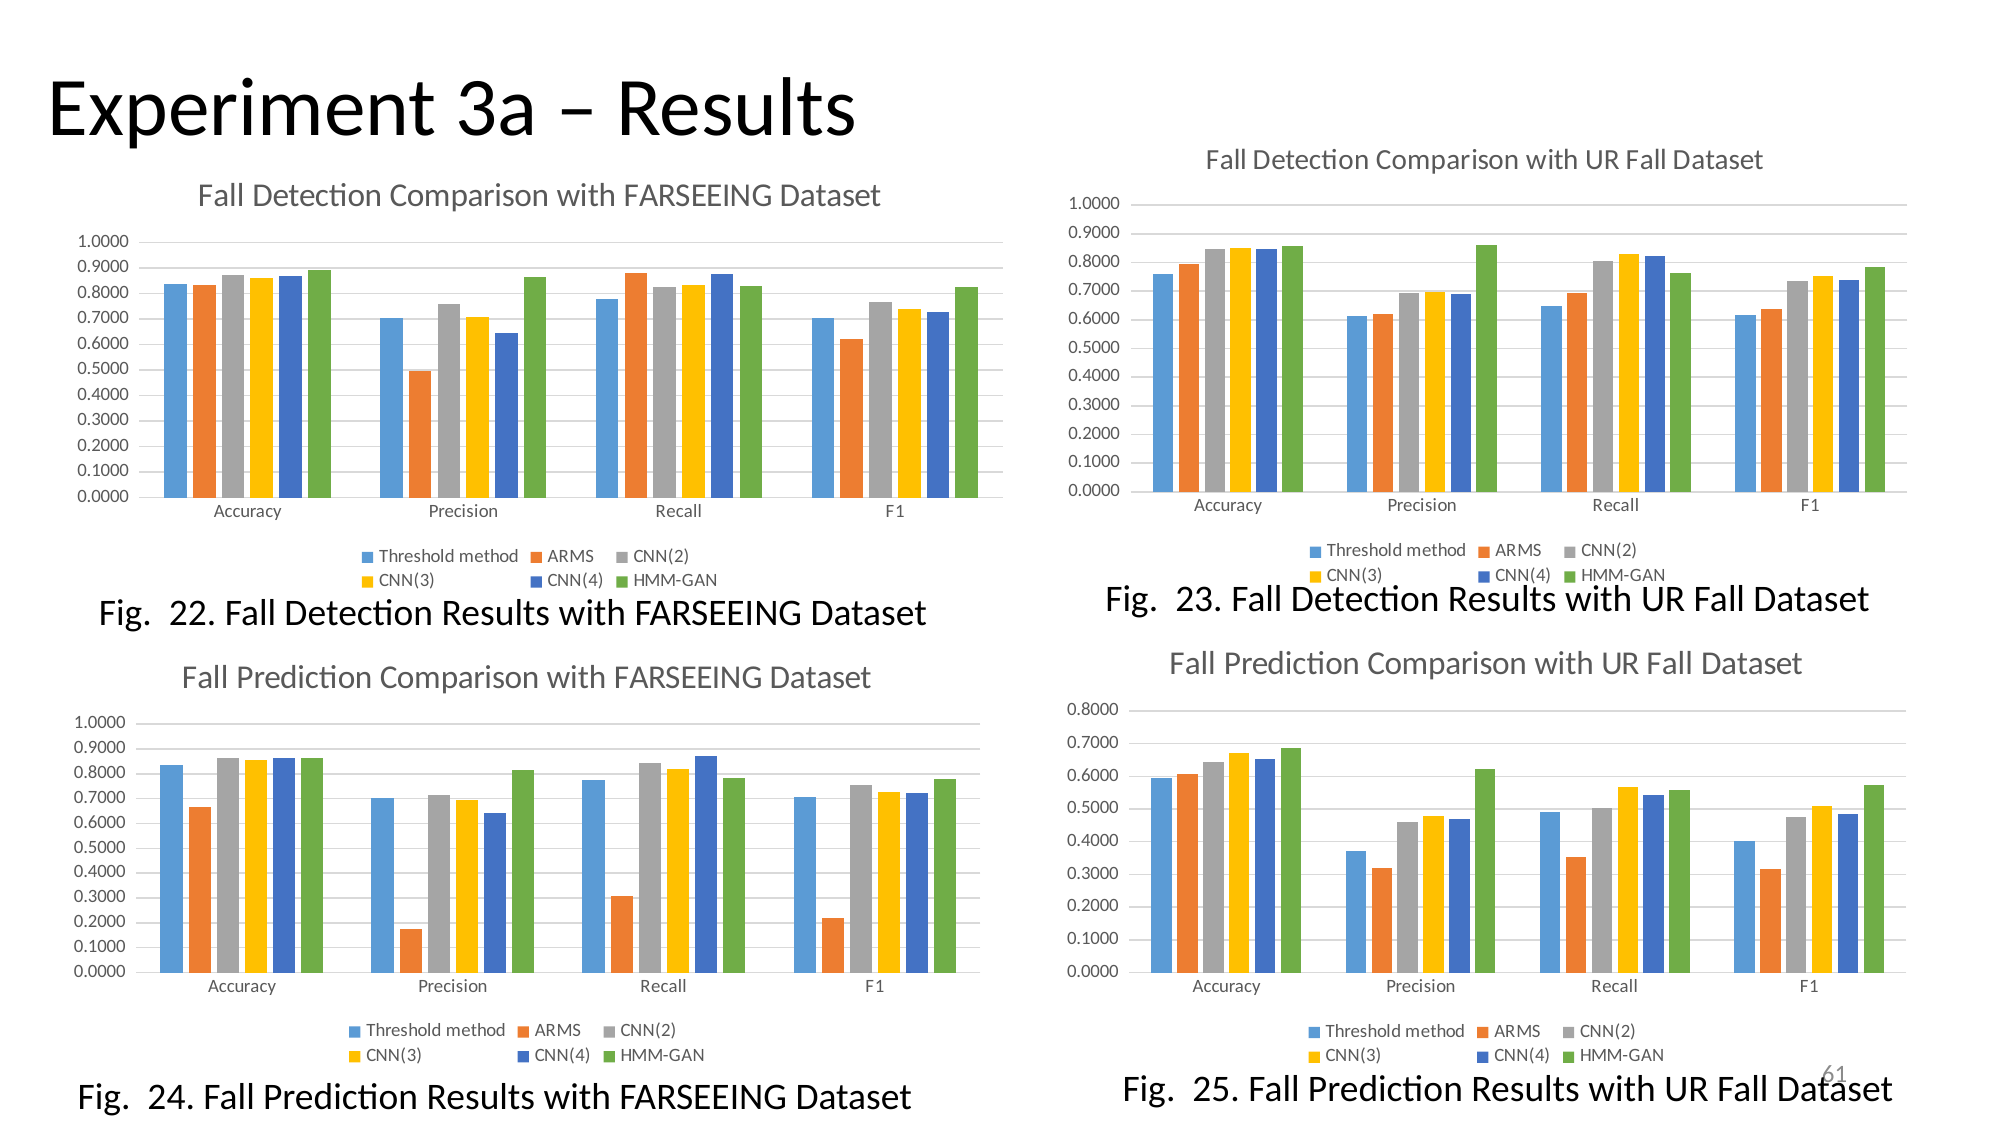

# Experiment 3a – Results

### Chart: Fall Detection Comparison with UR Fall Dataset

| Category | Threshold method | ARMS | CNN(2) | CNN(3) | CNN(4) | HMM-GAN |
|---|---|---|---|---|---|---|
| Accuracy | 0.76077668 | 0.79316668 | 0.84619664 | 0.84987088 | 0.84764108 | 0.85828108 |
| Precision | 0.61333333 | 0.62037037 | 0.694 | 0.69833333 | 0.69166667 | 0.86 |
| Recall | 0.64666667 | 0.69444444 | 0.805 | 0.83 | 0.82166667 | 0.76166667 |
| F1 | 0.61852381 | 0.63880071 | 0.73619048 | 0.75246032 | 0.7402381 | 0.7849062 |

### Chart: Fall Detection Comparison with FARSEEING Dataset

| Category | Threshold method | ARMS | CNN(2) | CNN(3) | CNN(4) | HMM-GAN |
|---|---|---|---|---|---|---|
| Accuracy | 0.83577713 | 0.83431085 | 0.87096774 | 0.86217009 | 0.86950147 | 0.8914956 |
| Precision | 0.70236934 | 0.49575534 | 0.76019682 | 0.70775781 | 0.6468021 | 0.86417596 |
| Recall | 0.77751983 | 0.87862895 | 0.82656615 | 0.83424341 | 0.87624042 | 0.8282927 |
| F1 | 0.70360796 | 0.62085294 | 0.76811426 | 0.74051068 | 0.72687004 | 0.82640308 |
Fig.  23. Fall Detection Results with UR Fall Dataset
Fig.  22. Fall Detection Results with FARSEEING Dataset

### Chart: Fall Prediction Comparison with UR Fall Dataset

| Category | Threshold method | ARMS | CNN(2) | CNN(3) | CNN(4) | HMM-GAN |
|---|---|---|---|---|---|---|
| Accuracy | 0.59479369 | 0.60751234 | 0.64387446 | 0.67022727 | 0.65387446 | 0.68613888 |
| Precision | 0.37 | 0.32 | 0.4601 | 0.47833333 | 0.47 | 0.62333333 |
| Recall | 0.49 | 0.35166667 | 0.50166667 | 0.56833333 | 0.54166667 | 0.55666667 |
| F1 | 0.40349206 | 0.31738095 | 0.47444444 | 0.50904762 | 0.48444444 | 0.57219336 |

### Chart: Fall Prediction Comparison with FARSEEING Dataset

| Category | Threshold method | ARMS | CNN(2) | CNN(3) | CNN(4) | HMM-GAN |
|---|---|---|---|---|---|---|
| Accuracy | 0.83457526 | 0.66467958 | 0.86415246 | 0.85543964 | 0.86387183 | 0.86438152 |
| Precision | 0.70368053 | 0.17553051 | 0.71517737 | 0.69601539 | 0.64112028 | 0.81538527 |
| Recall | 0.77679045 | 0.3080576 | 0.84496971 | 0.81962518 | 0.87022633 | 0.78388157 |
| F1 | 0.70483764 | 0.2173786 | 0.75593338 | 0.72844057 | 0.7220594 | 0.7812532 |
61
Fig.  25. Fall Prediction Results with UR Fall Dataset
Fig.  24. Fall Prediction Results with FARSEEING Dataset